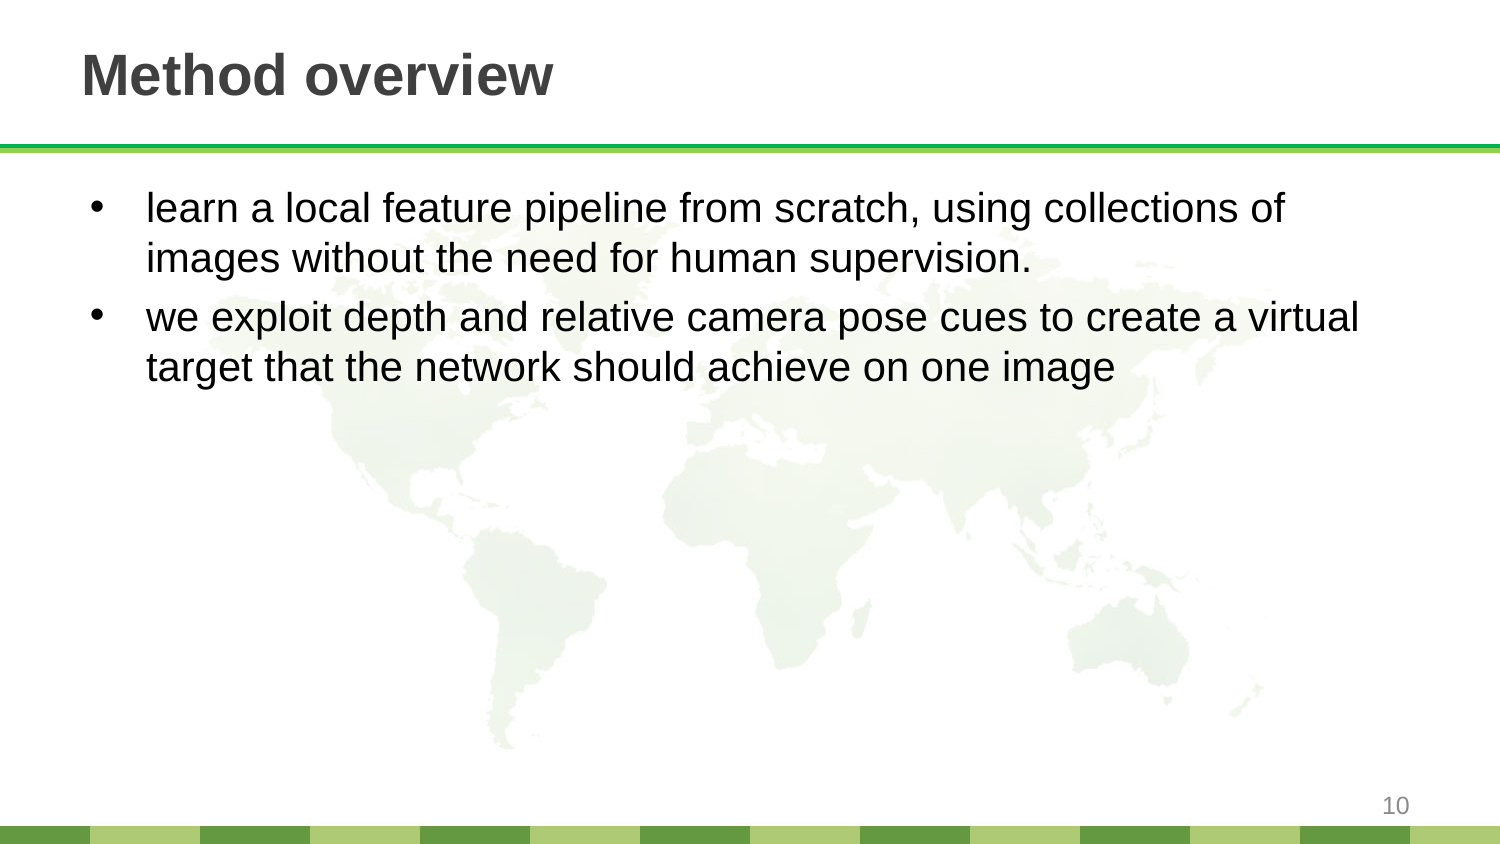

# Method overview
learn a local feature pipeline from scratch, using collections of images without the need for human supervision.
we exploit depth and relative camera pose cues to create a virtual target that the network should achieve on one image

10